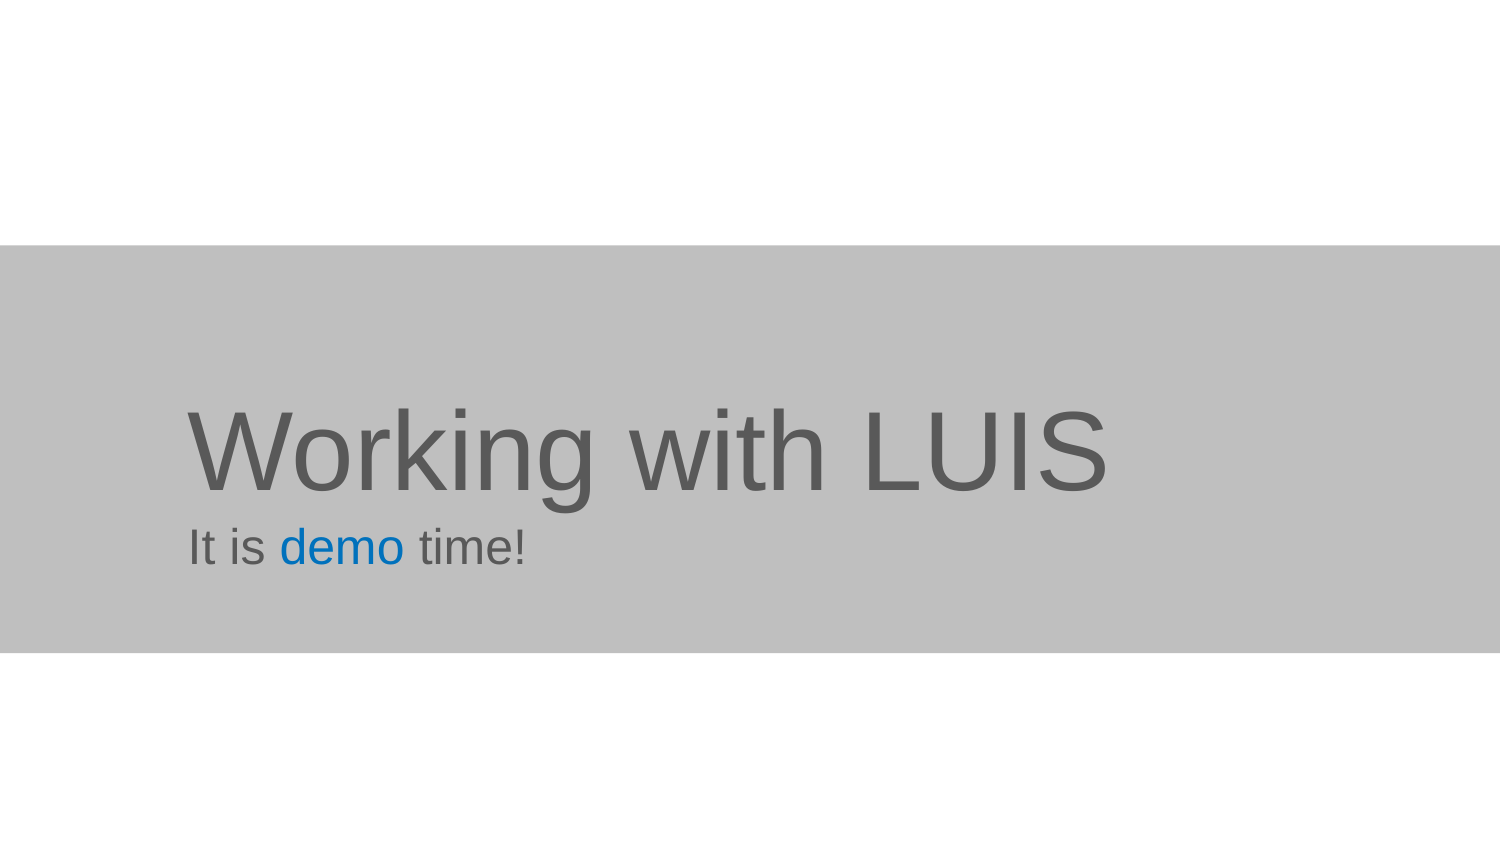

# Working with LUIS
It is demo time!